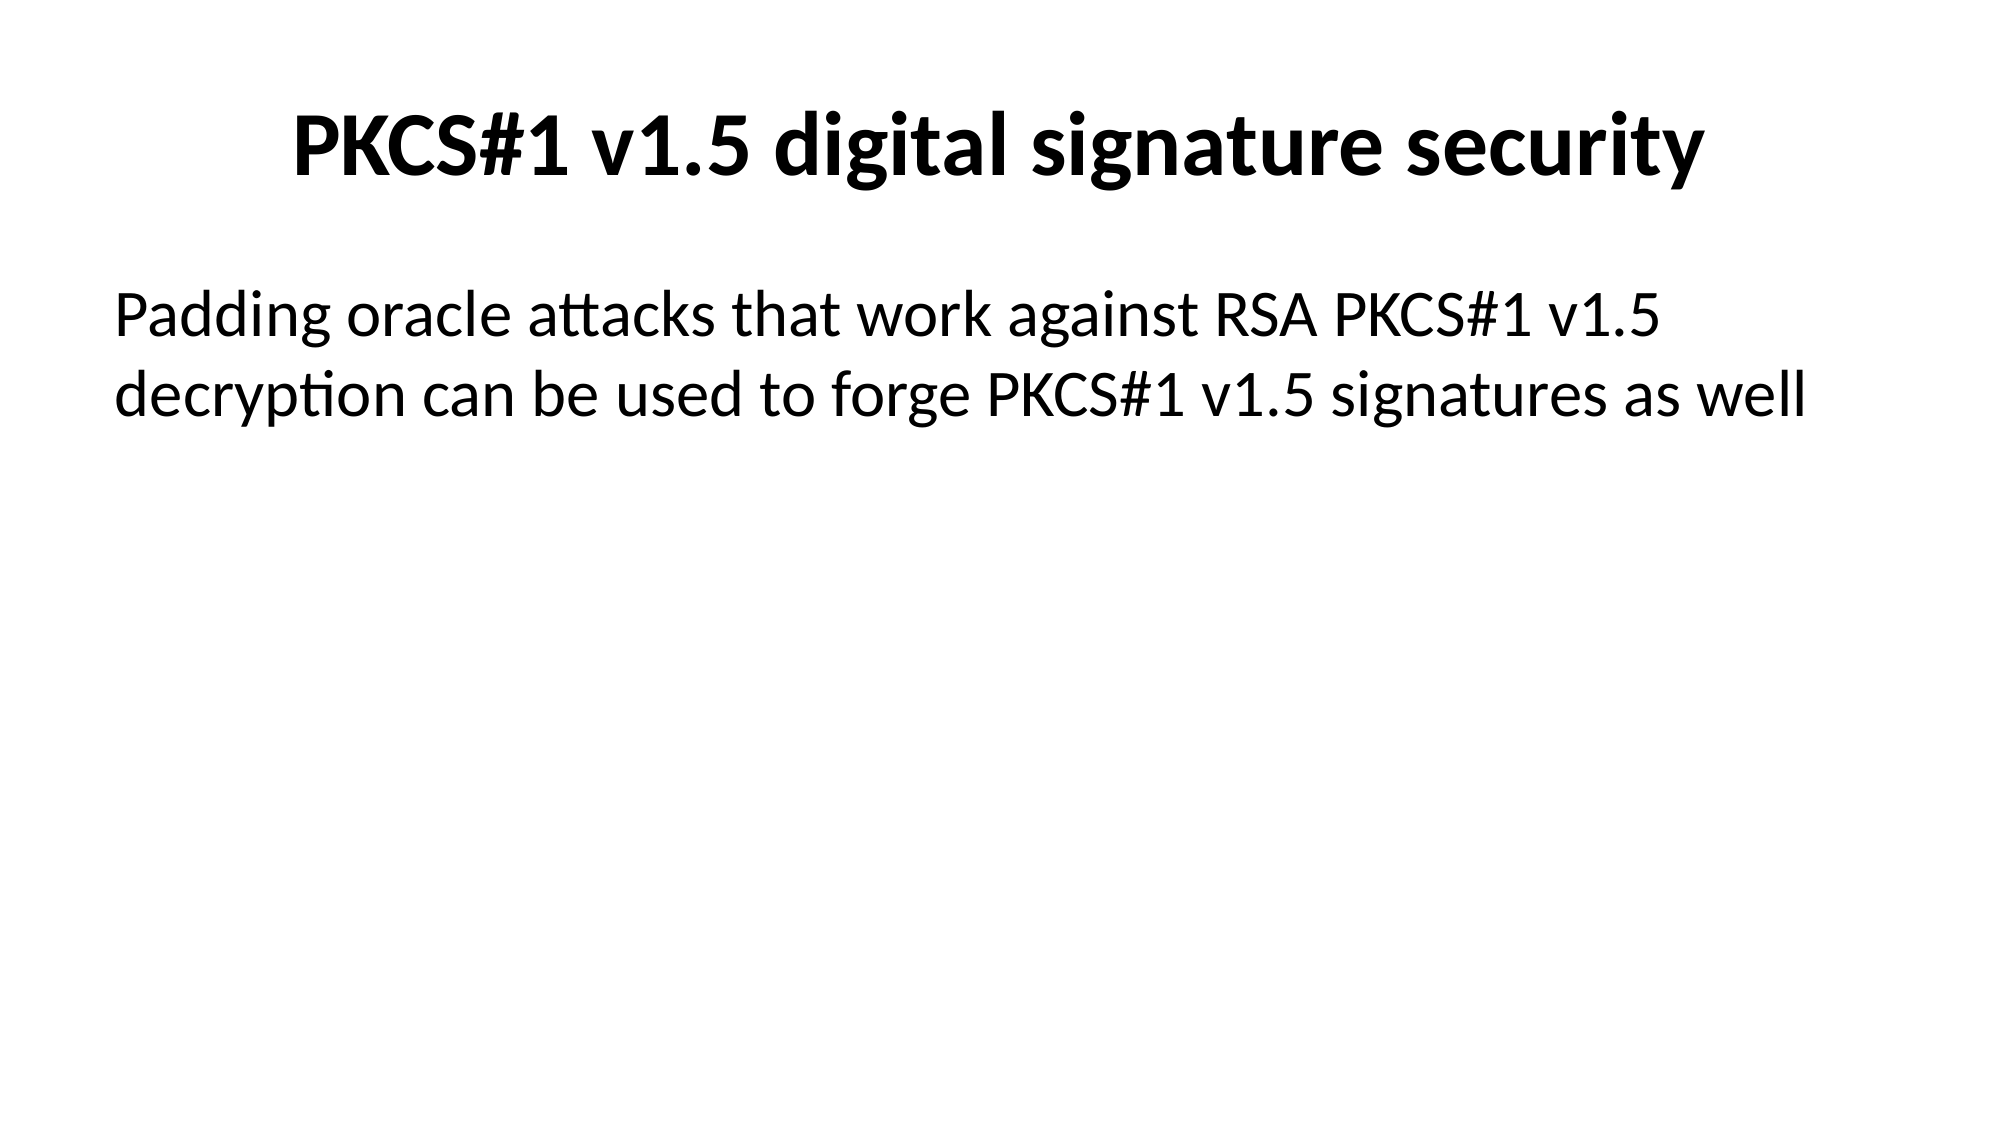

# PKCS#1 v1.5 digital signature security
Padding oracle attacks that work against RSA PKCS#1 v1.5 decryption can be used to forge PKCS#1 v1.5 signatures as well